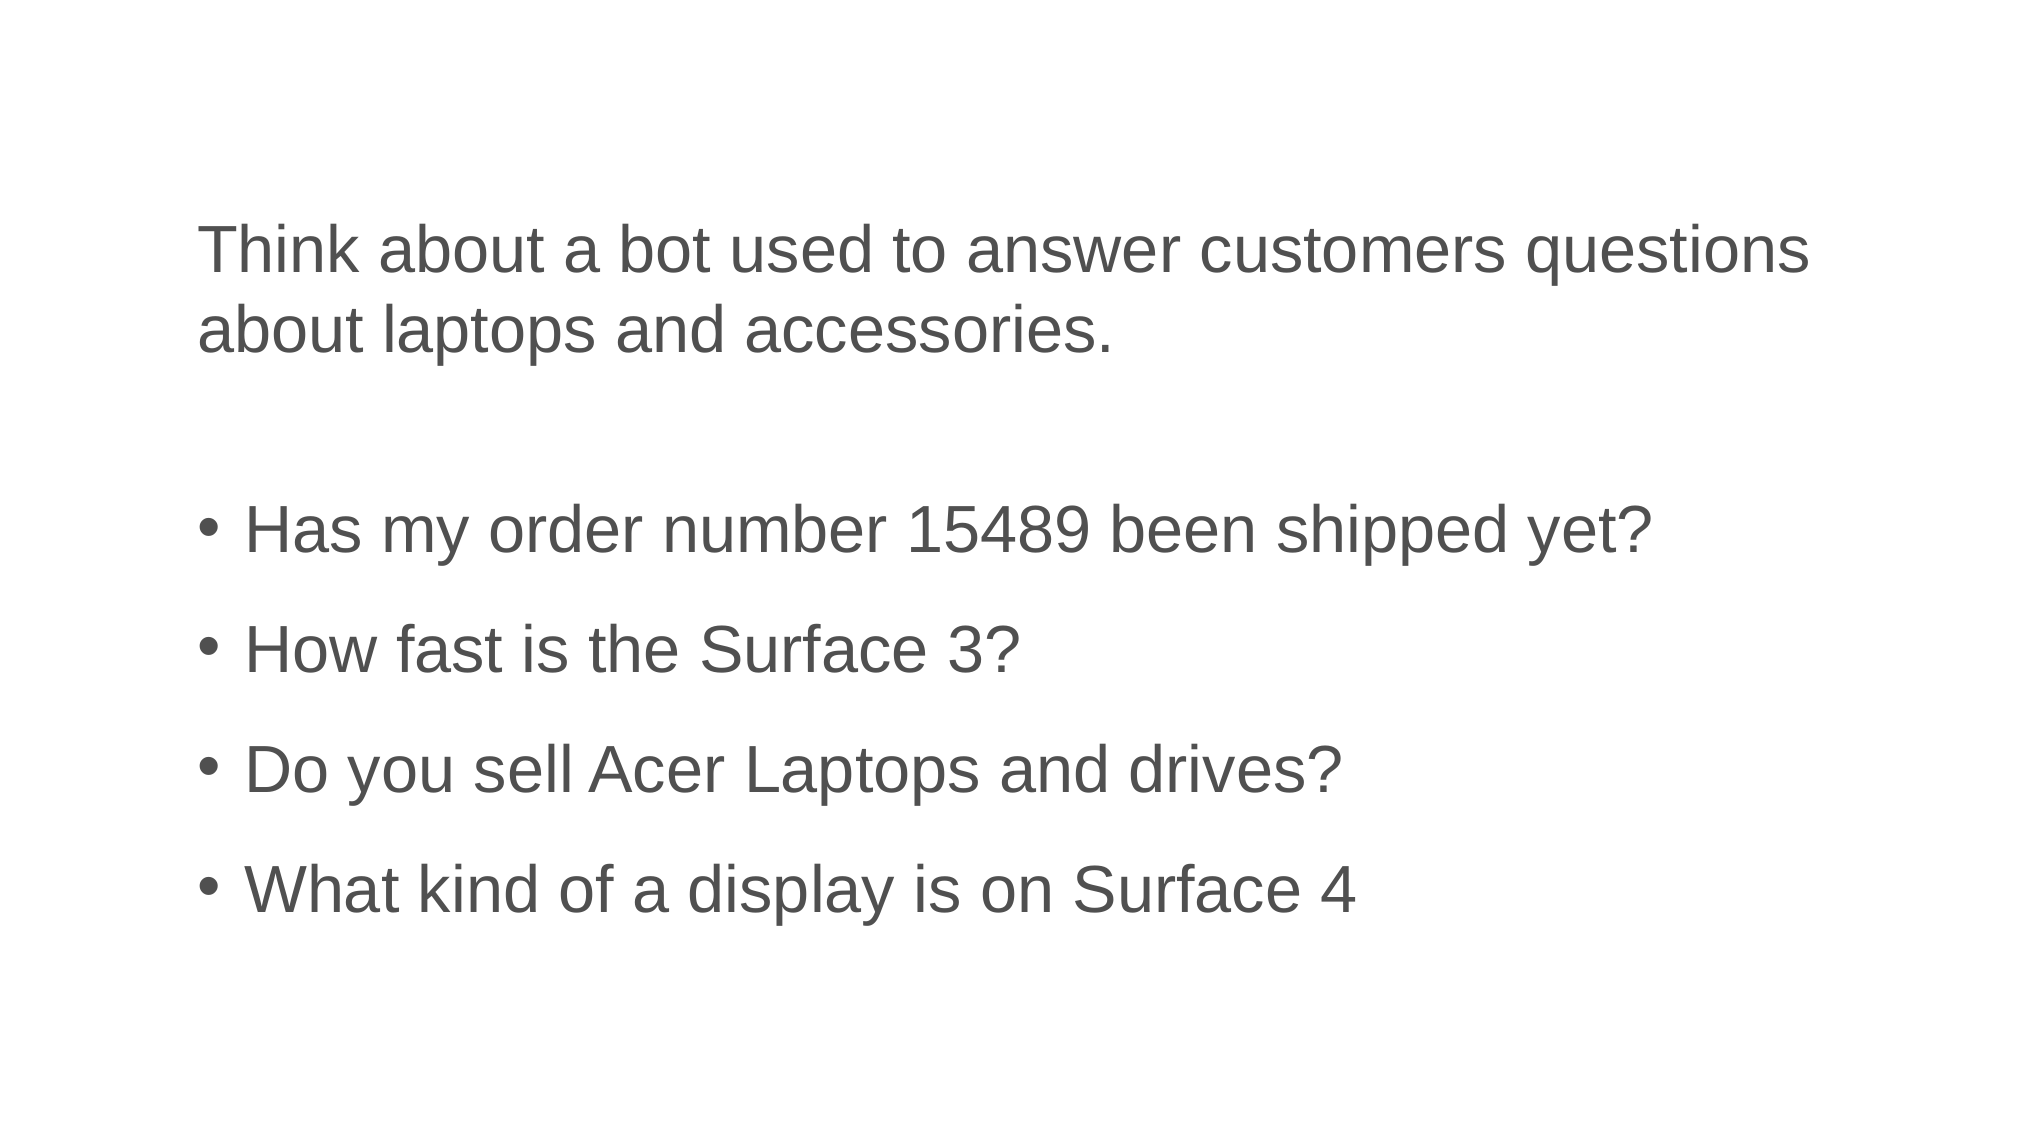

Think about a bot used to answer customers questions about laptops and accessories.

Has my order number 15489 been shipped yet?
How fast is the Surface 3?
Do you sell Acer Laptops and drives?
What kind of a display is on Surface 4